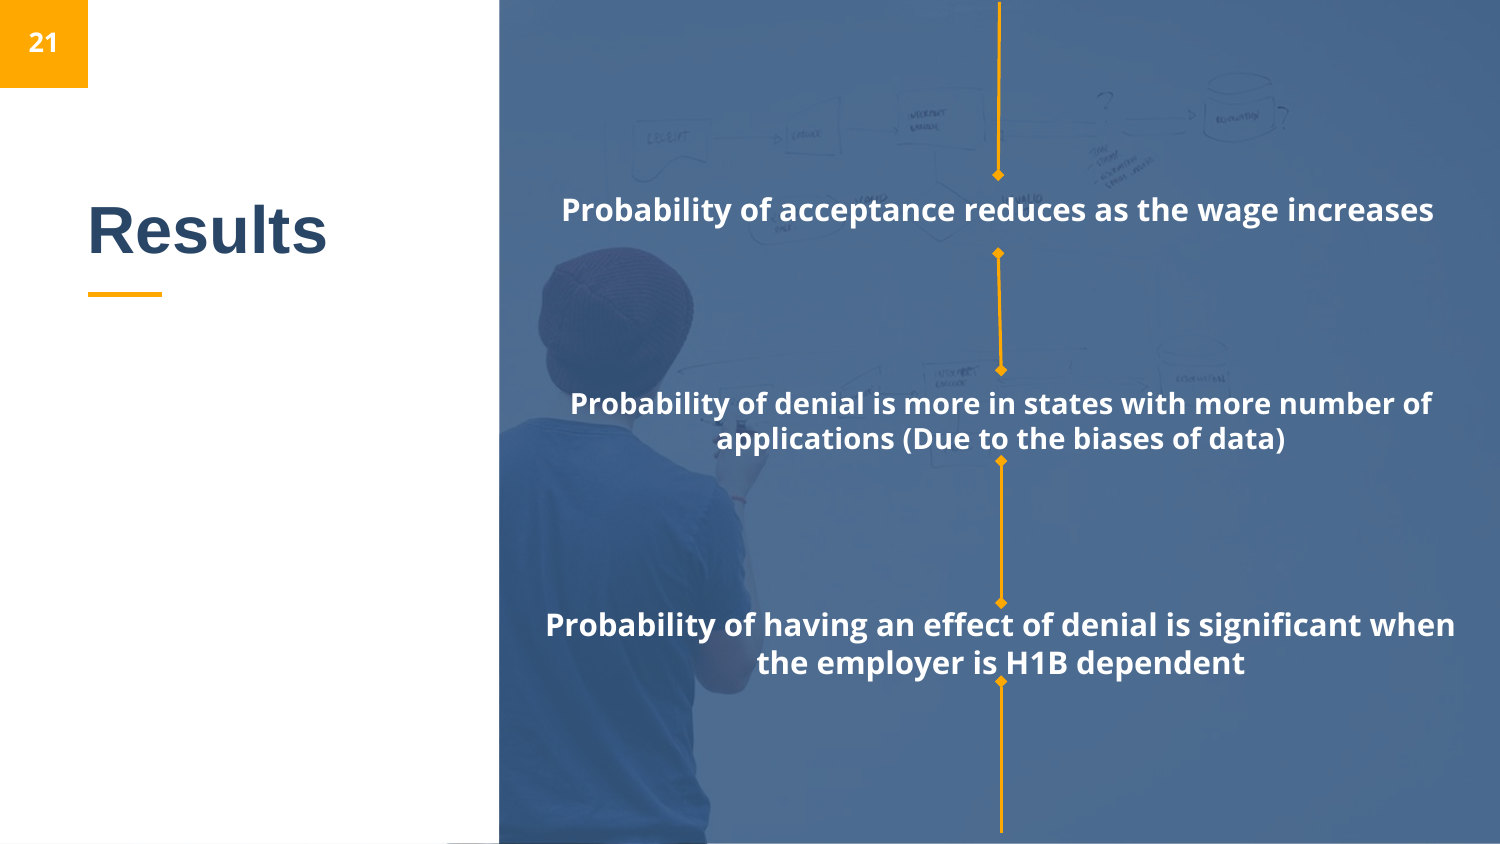

21
# Results
Probability of acceptance reduces as the wage increases
Probability of denial is more in states with more number of applications (Due to the biases of data)
Probability of having an effect of denial is significant when the employer is H1B dependent